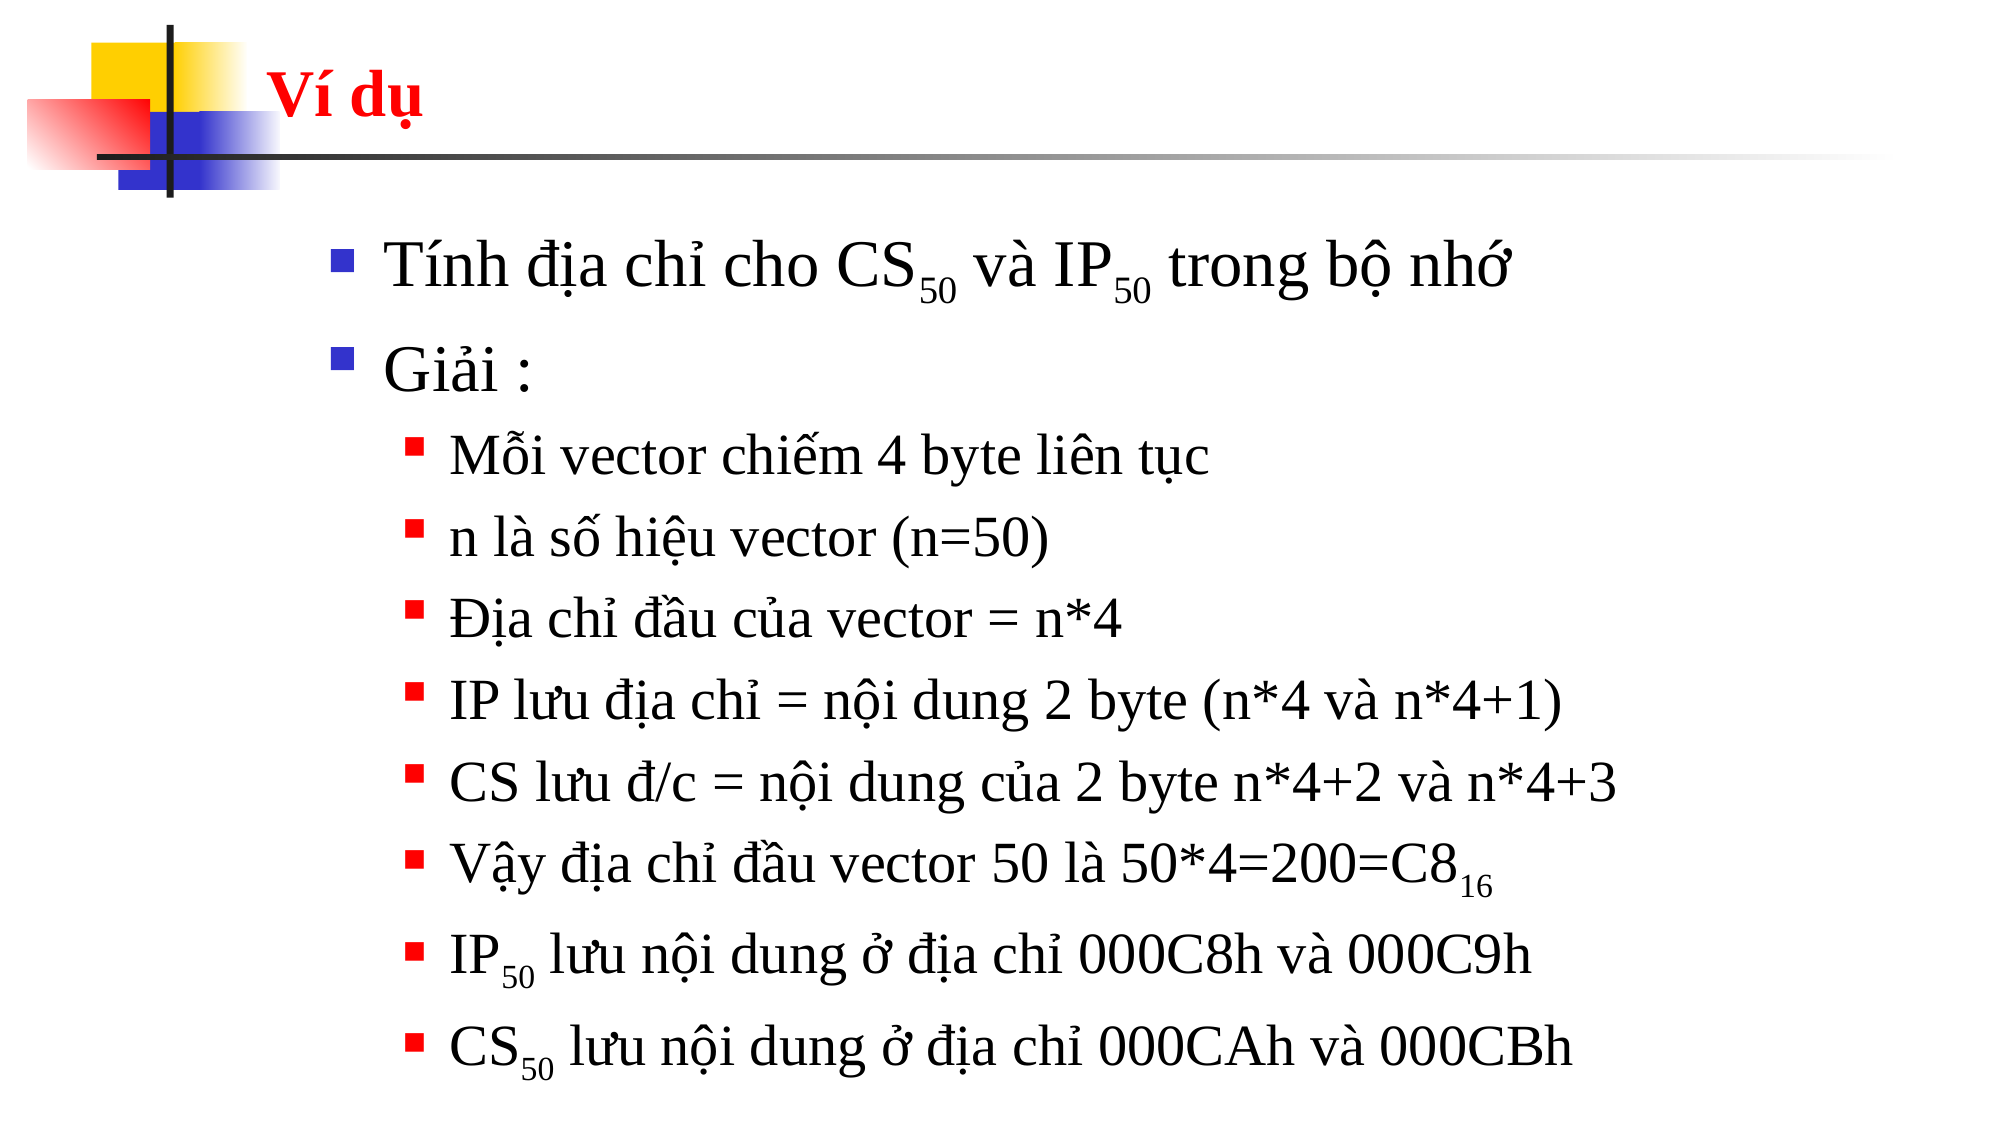

# Ví dụ
Tính địa chỉ cho CS50 và IP50 trong bộ nhớ
Giải :
Mỗi vector chiếm 4 byte liên tục
n là số hiệu vector (n=50)
Địa chỉ đầu của vector = n*4
IP lưu địa chỉ = nội dung 2 byte (n*4 và n*4+1)
CS lưu đ/c = nội dung của 2 byte n*4+2 và n*4+3
Vậy địa chỉ đầu vector 50 là 50*4=200=C816
IP50 lưu nội dung ở địa chỉ 000C8h và 000C9h
CS50 lưu nội dung ở địa chỉ 000CAh và 000CBh